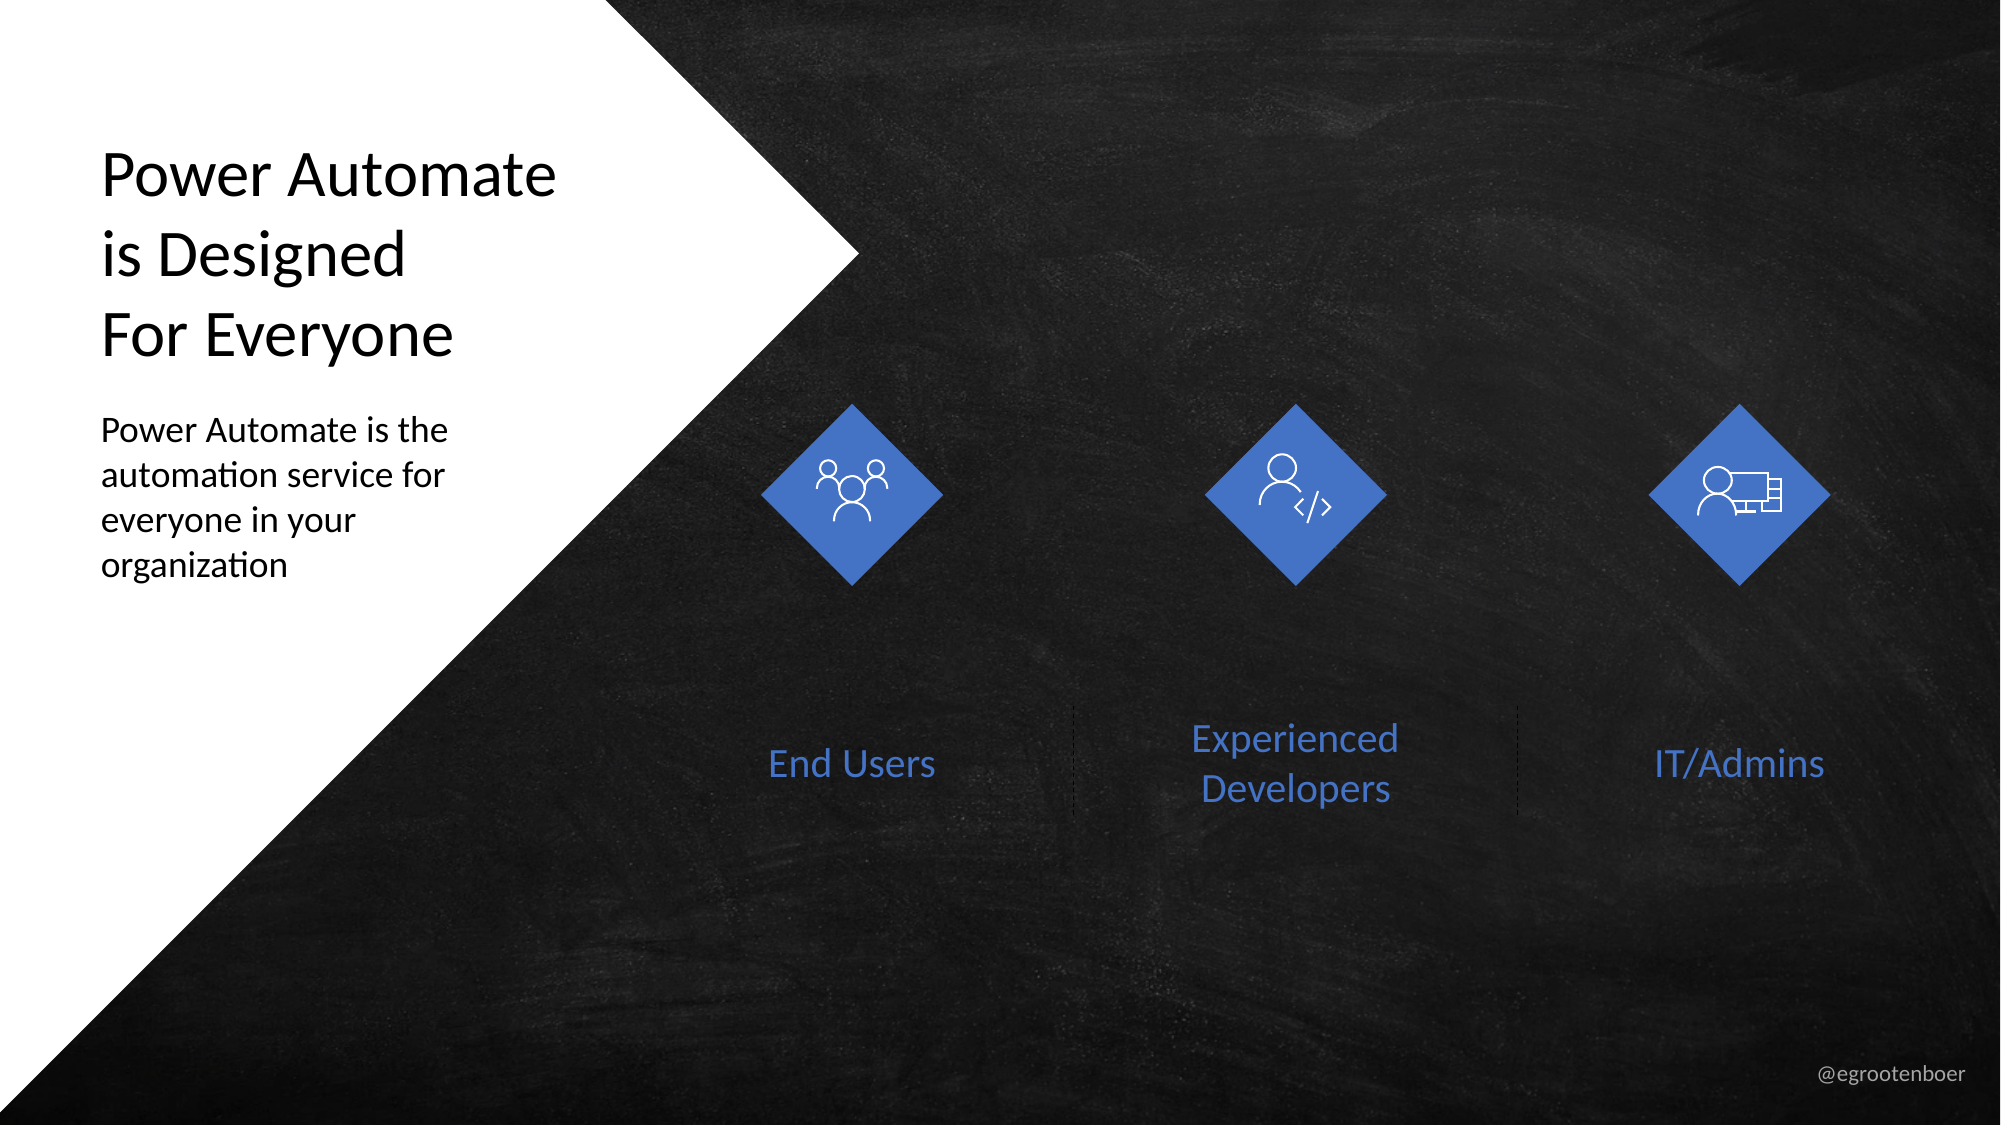

#
Power Automate
is Designed
For Everyone
Power Automate is the
automation service for
everyone in your
organization

End Users

Experienced Developers

IT/Admins